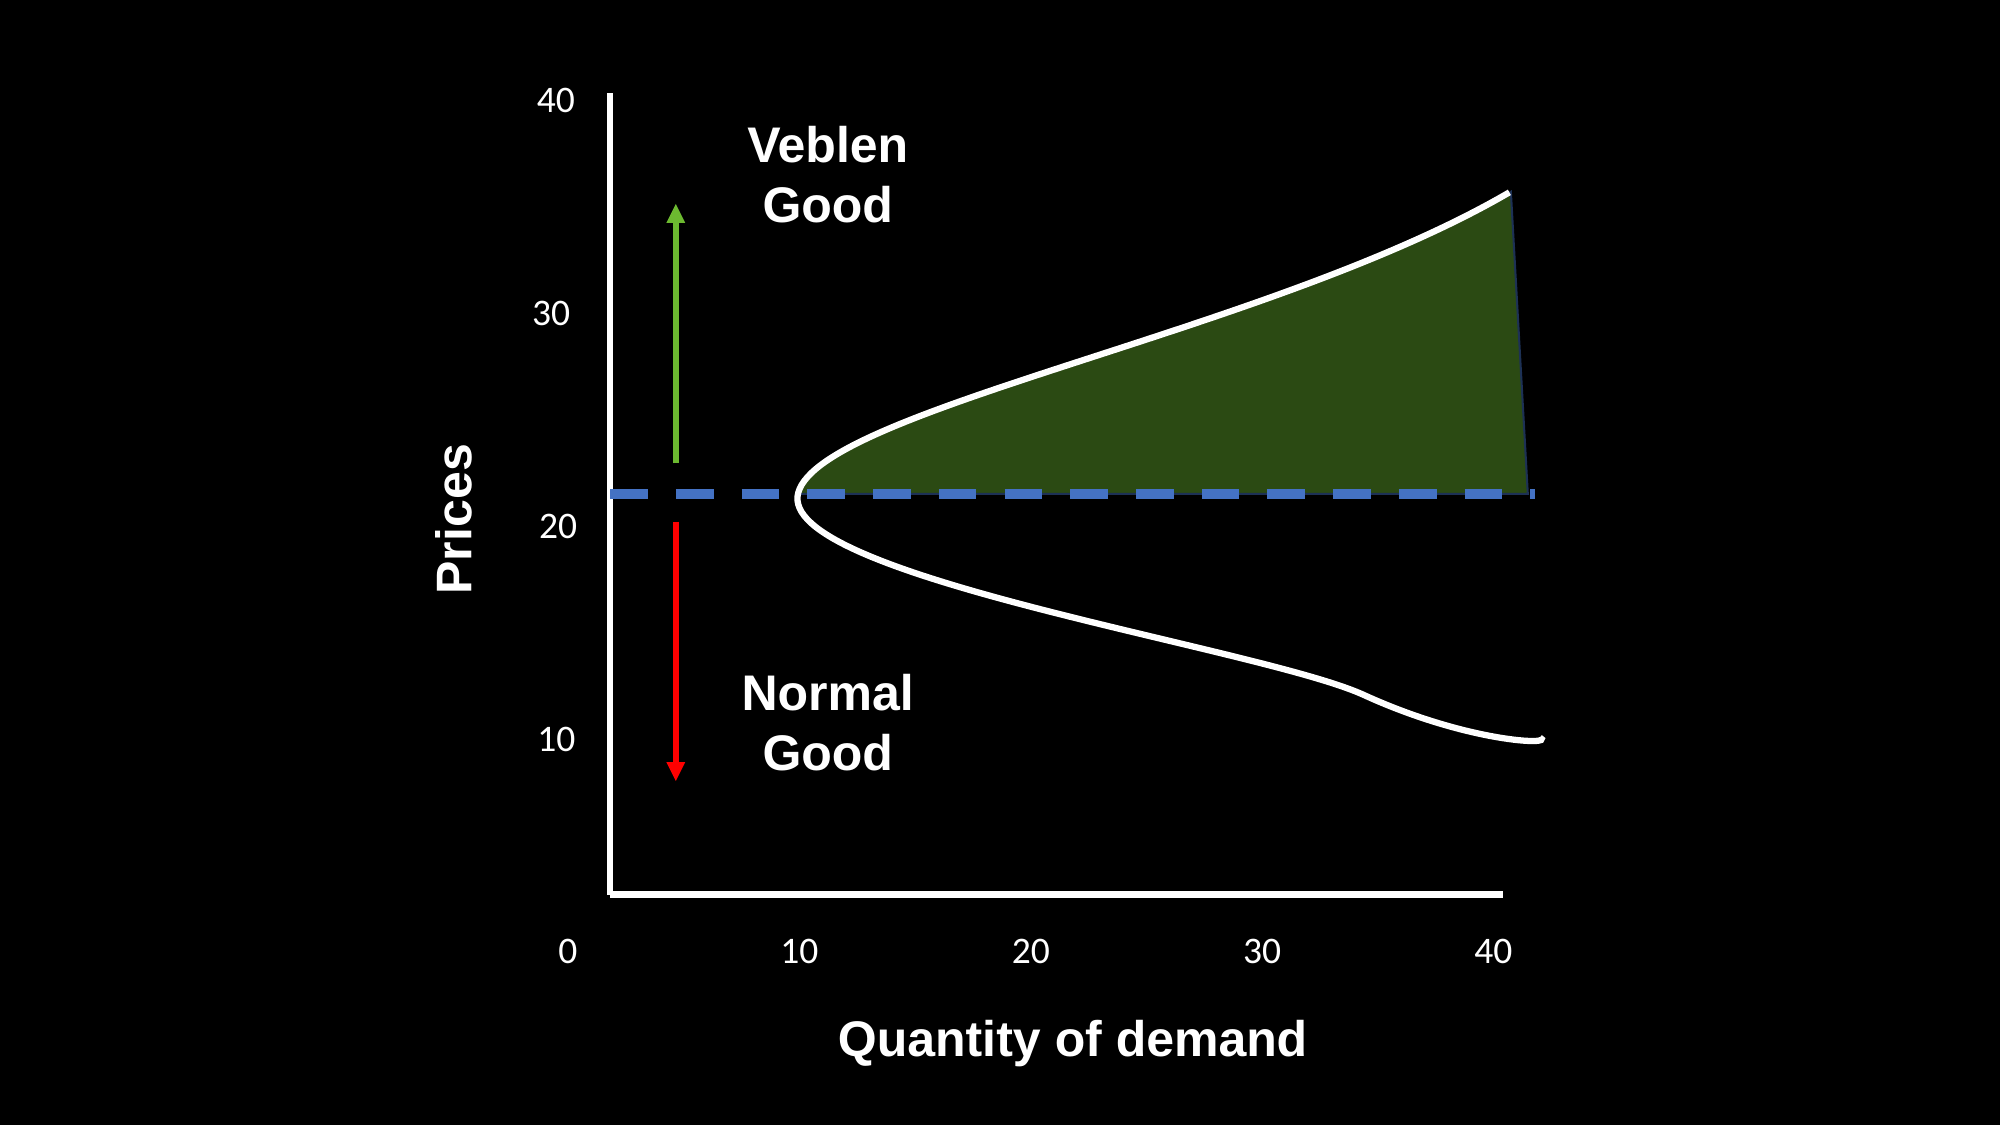

40
Veblen Good

30
Prices
20
Normal Good
10
0
10
20
30
40
Quantity of demand